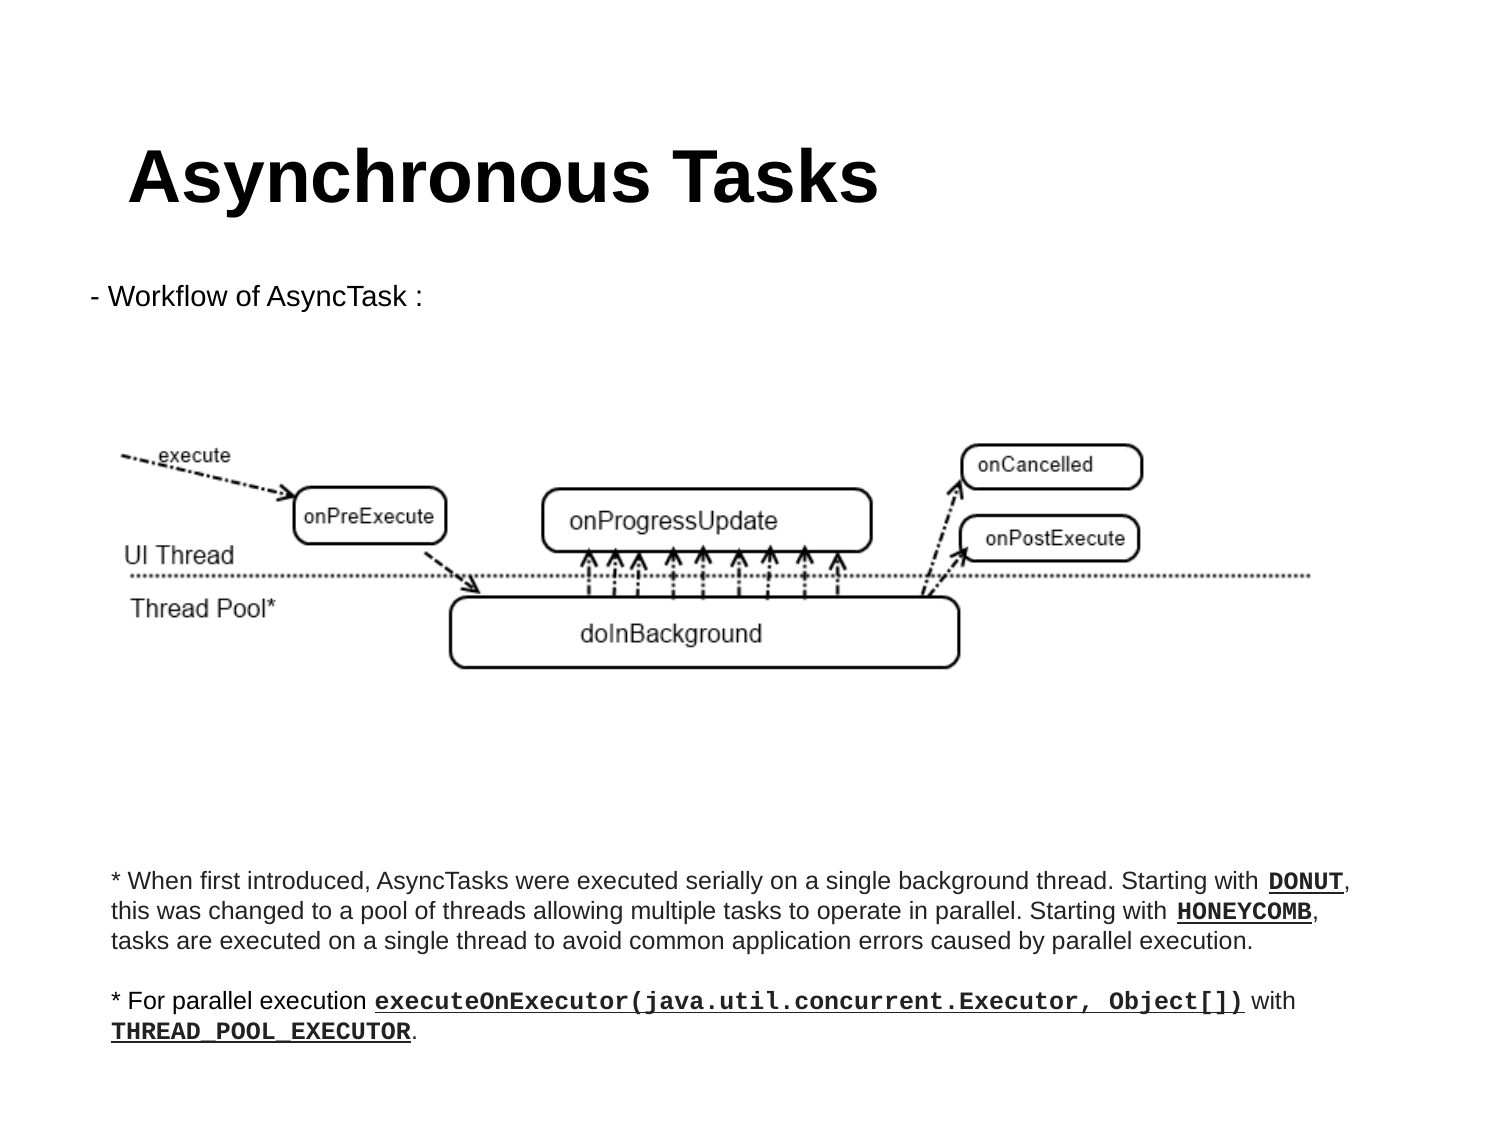

# Asynchronous Tasks
- Workflow of AsyncTask :

* When first introduced, AsyncTasks were executed serially on a single background thread. Starting with DONUT, this was changed to a pool of threads allowing multiple tasks to operate in parallel. Starting with HONEYCOMB, tasks are executed on a single thread to avoid common application errors caused by parallel execution.

* For parallel execution executeOnExecutor(java.util.concurrent.Executor, Object[]) with THREAD_POOL_EXECUTOR.